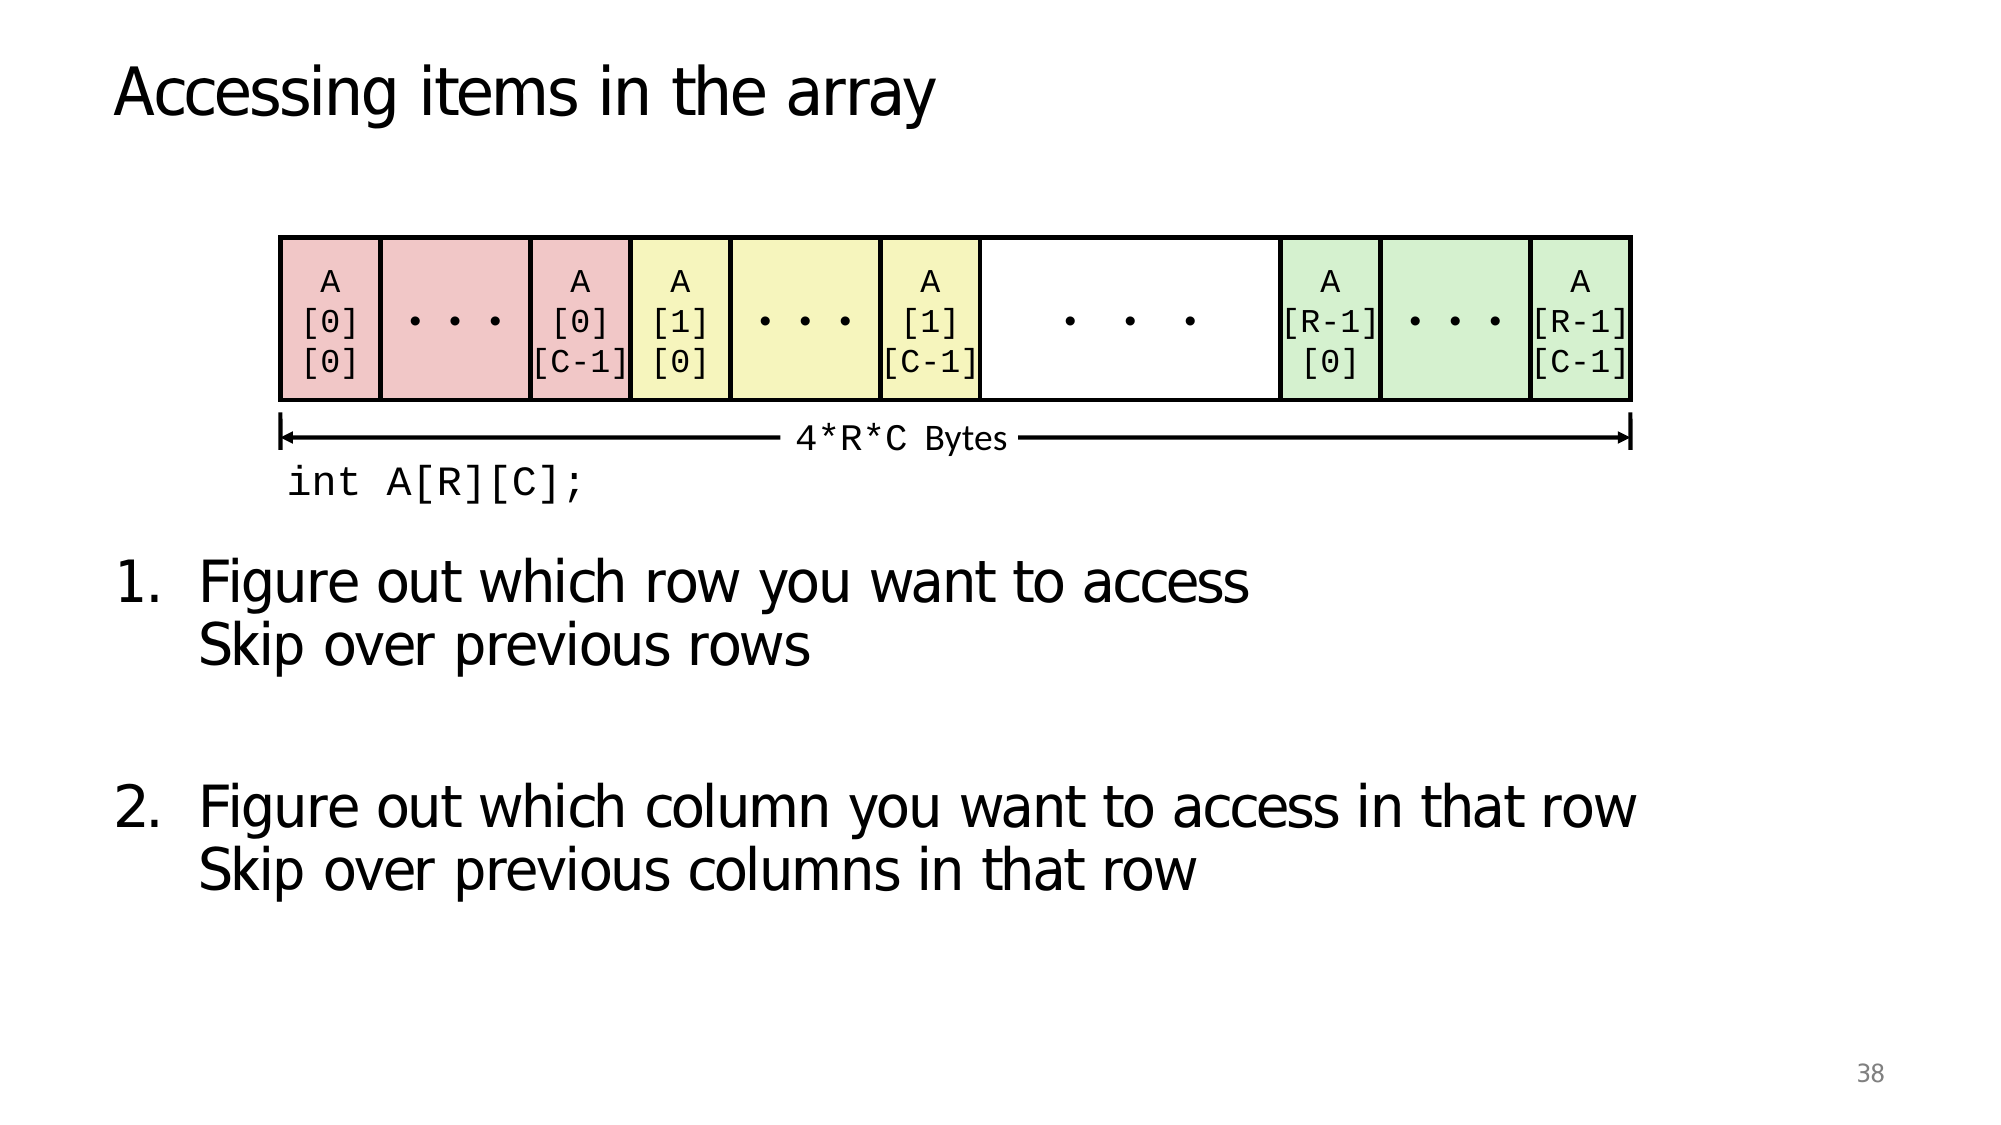

# Accessing items in the array
• • •
A
[0]
[0]
A
[0]
[C-1]
• • •
A
[1]
[0]
A
[1]
[C-1]
•  •  •
• • •
A
[R-1]
[0]
A
[R-1]
[C-1]
4*R*C  Bytes

int A[R][C];
Figure out which row you want to access
Skip over previous rows
Figure out which column you want to access in that row
Skip over previous columns in that row
38